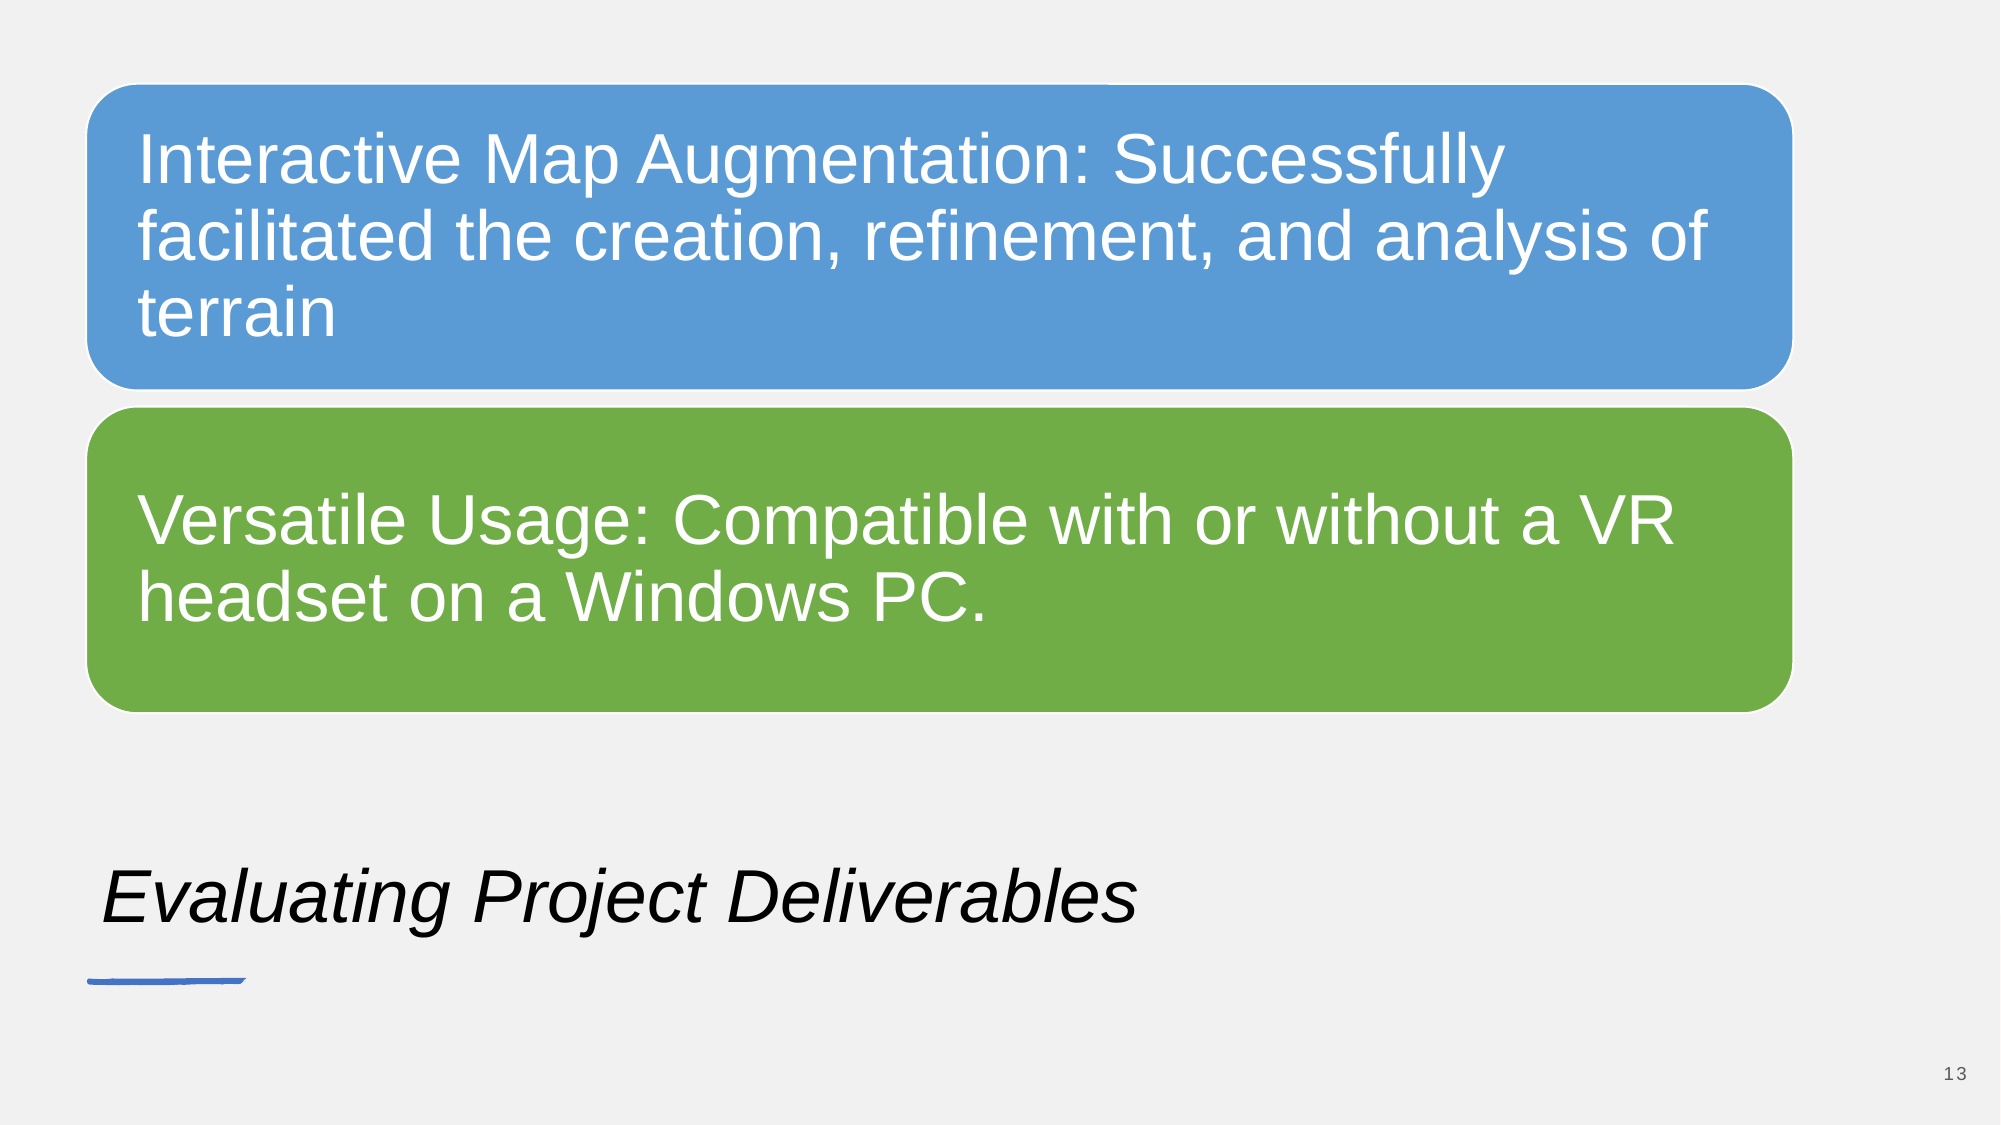

Interactive Map Augmentation: Successfully facilitated the creation, refinement, and analysis of terrain
Versatile Usage: Compatible with or without a VR headset on a Windows PC.
# Evaluating Project Deliverables

13